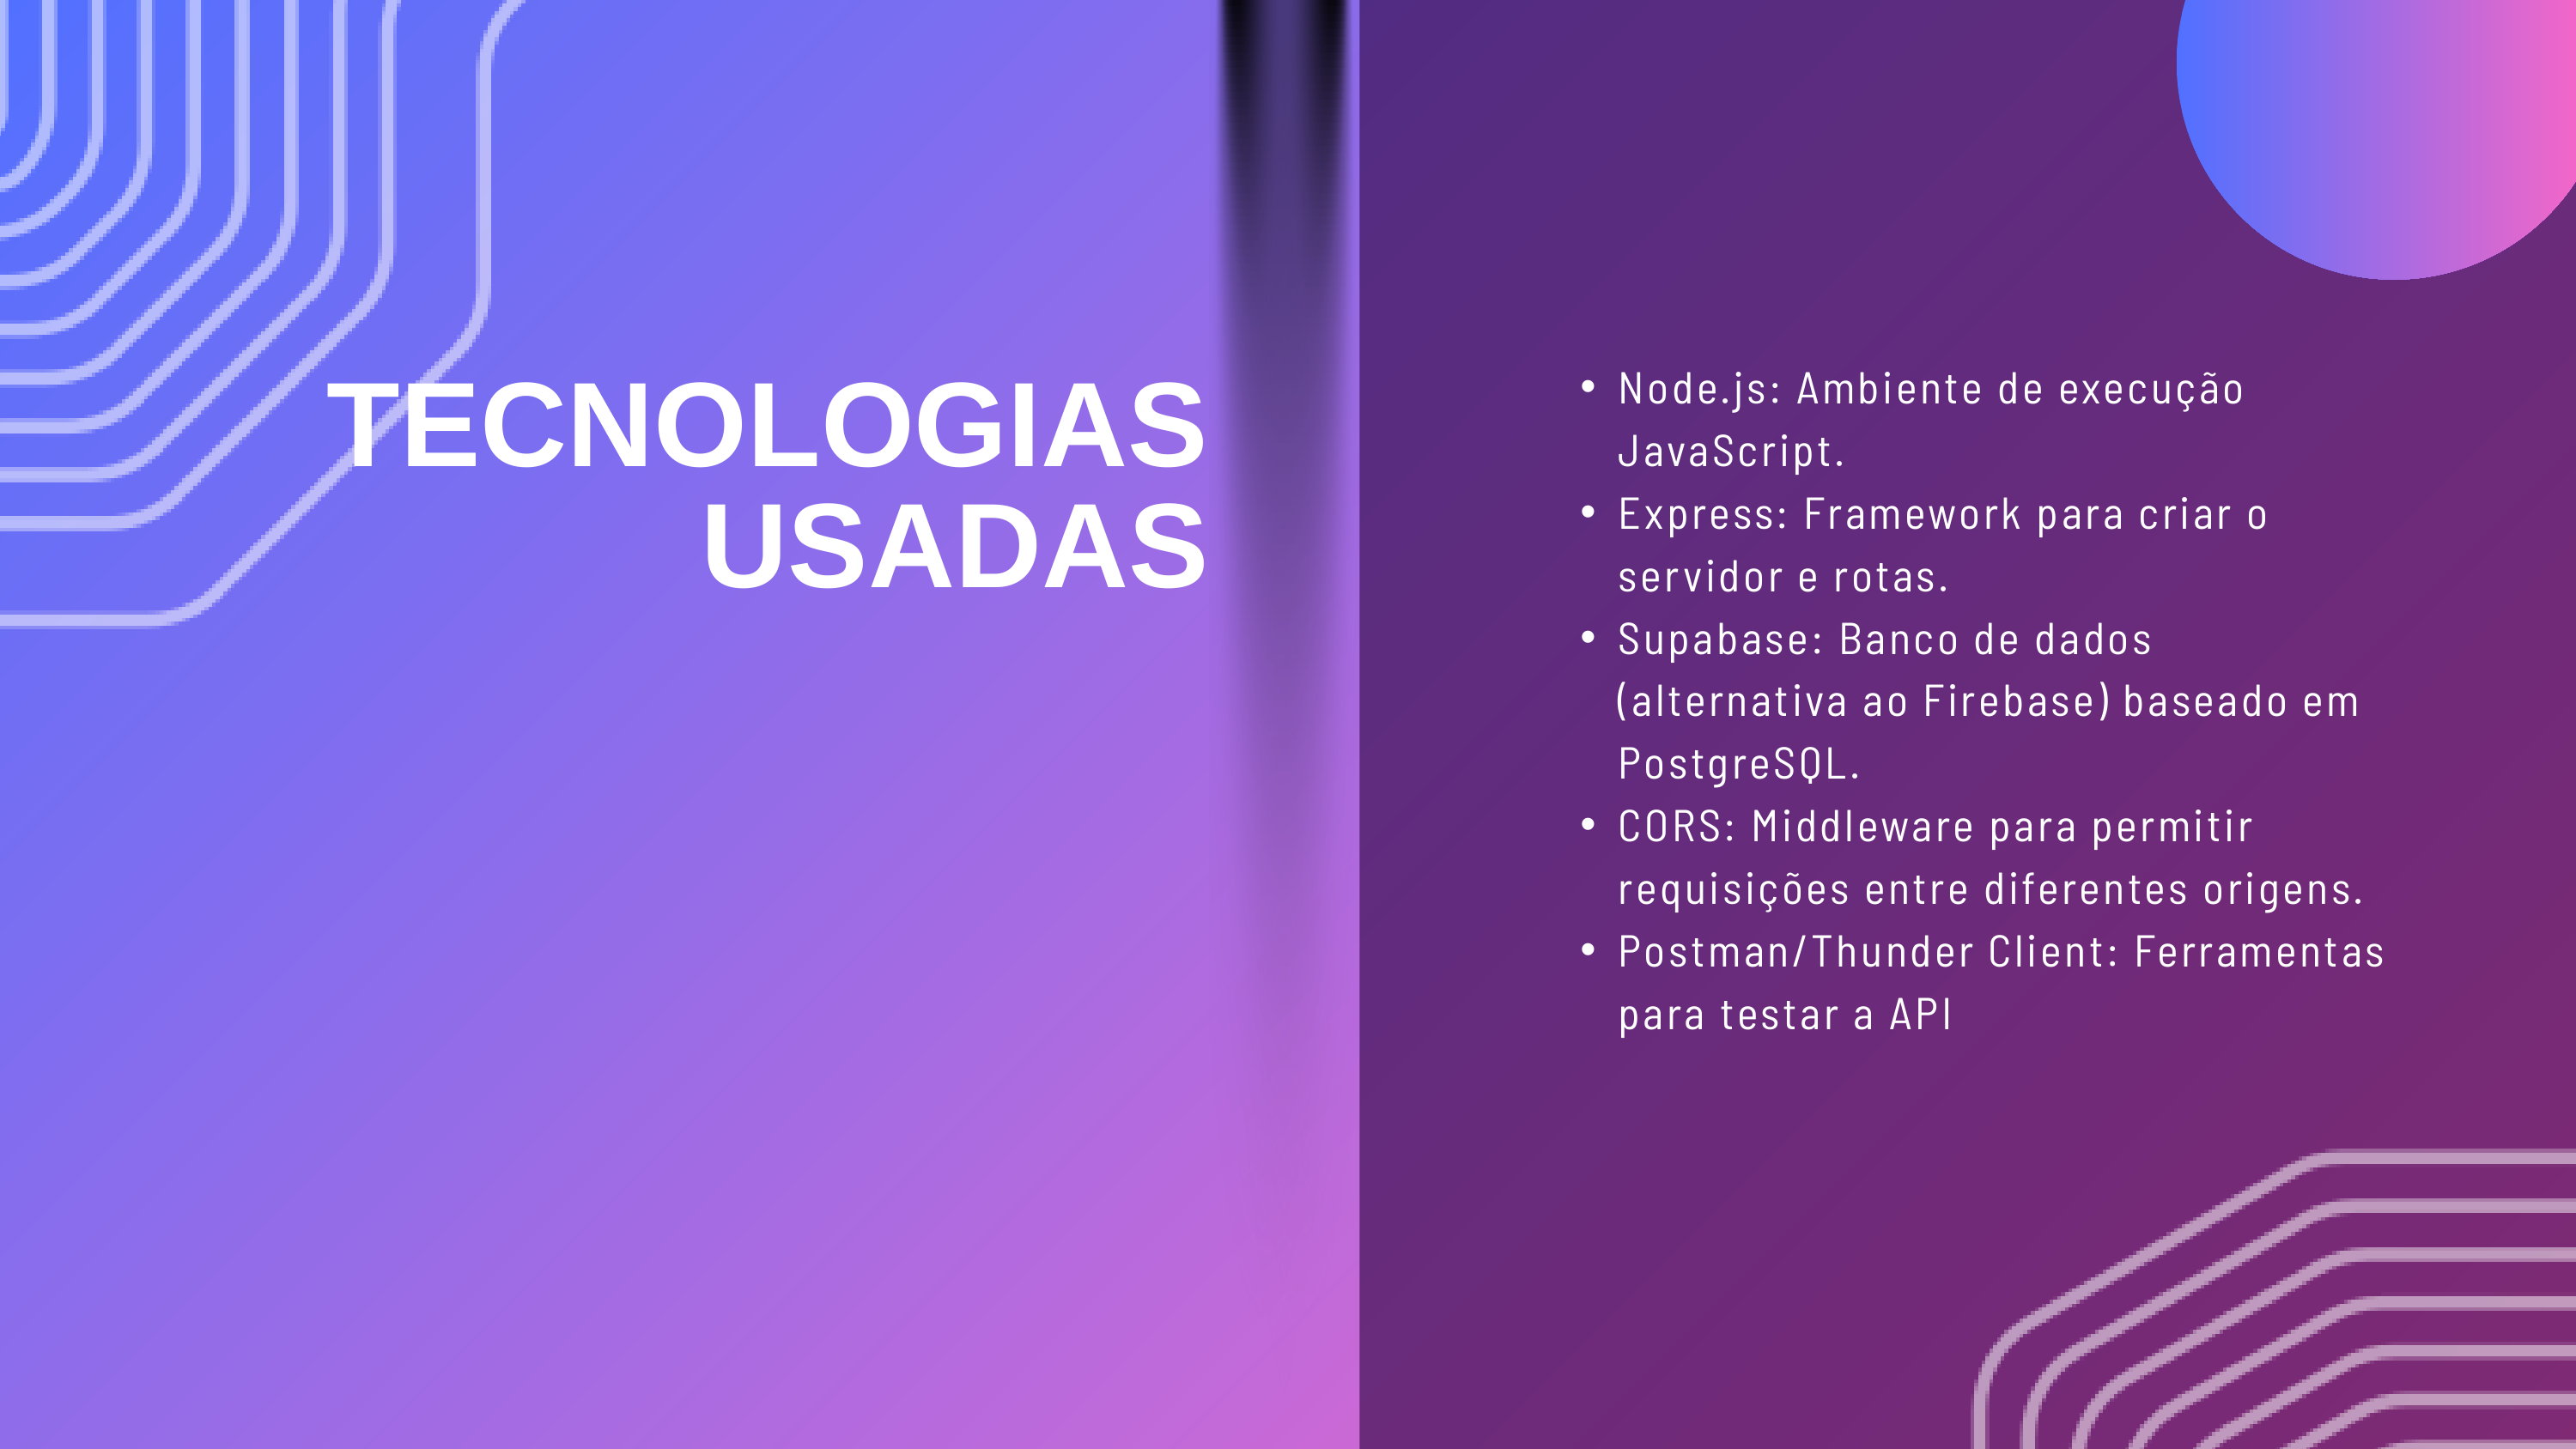

Node.js: Ambiente de execução JavaScript.
Express: Framework para criar o servidor e rotas.
Supabase: Banco de dados (alternativa ao Firebase) baseado em PostgreSQL.
CORS: Middleware para permitir requisições entre diferentes origens.
Postman/Thunder Client: Ferramentas para testar a API

TECNOLOGIAS USADAS